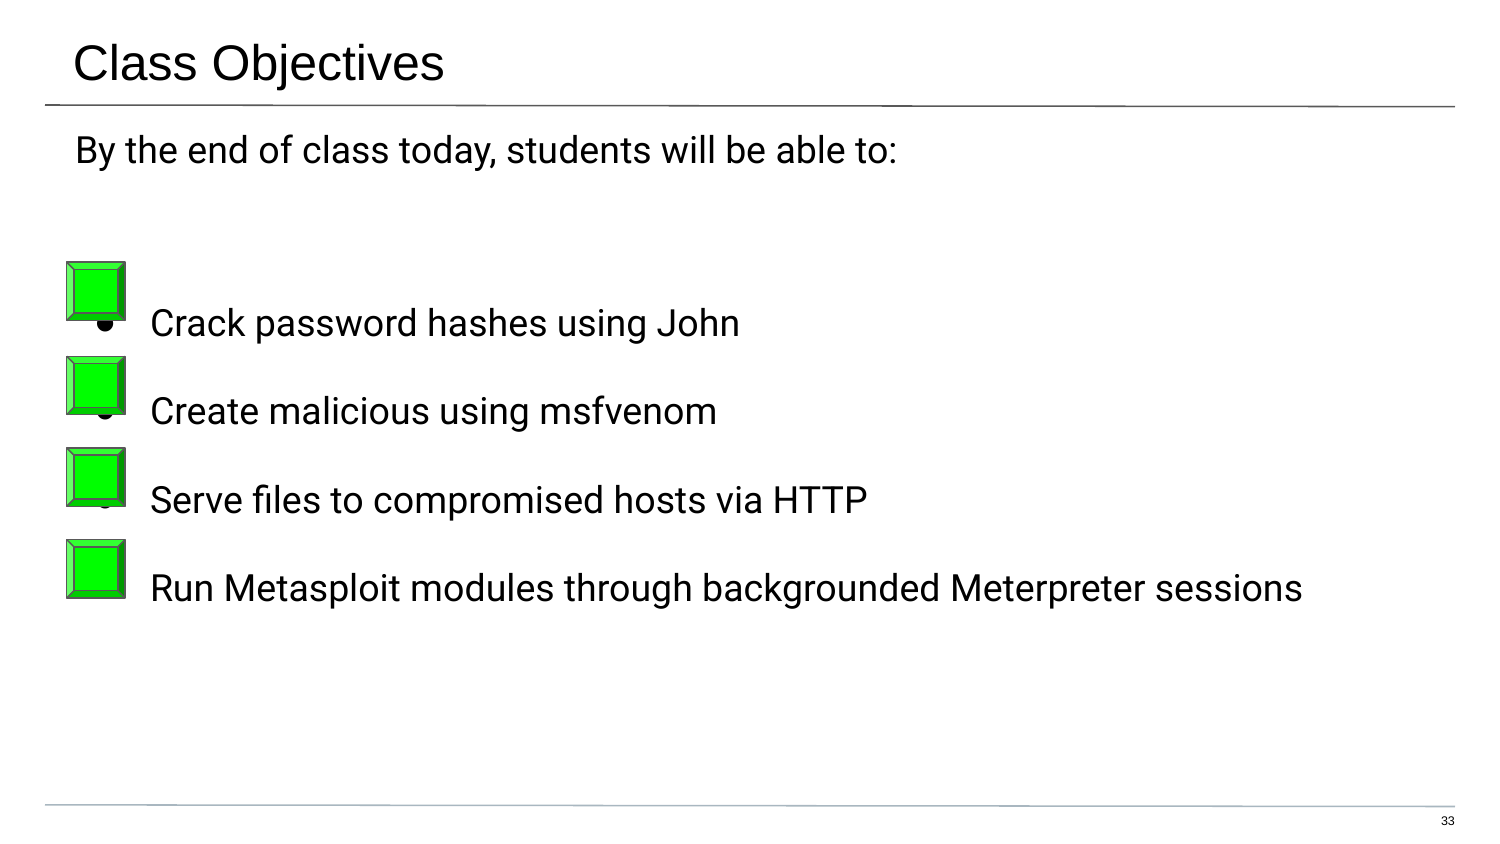

# Class Objectives
By the end of class today, students will be able to:

Crack password hashes using John
Create malicious using msfvenom
Serve files to compromised hosts via HTTP
Run Metasploit modules through backgrounded Meterpreter sessions

33